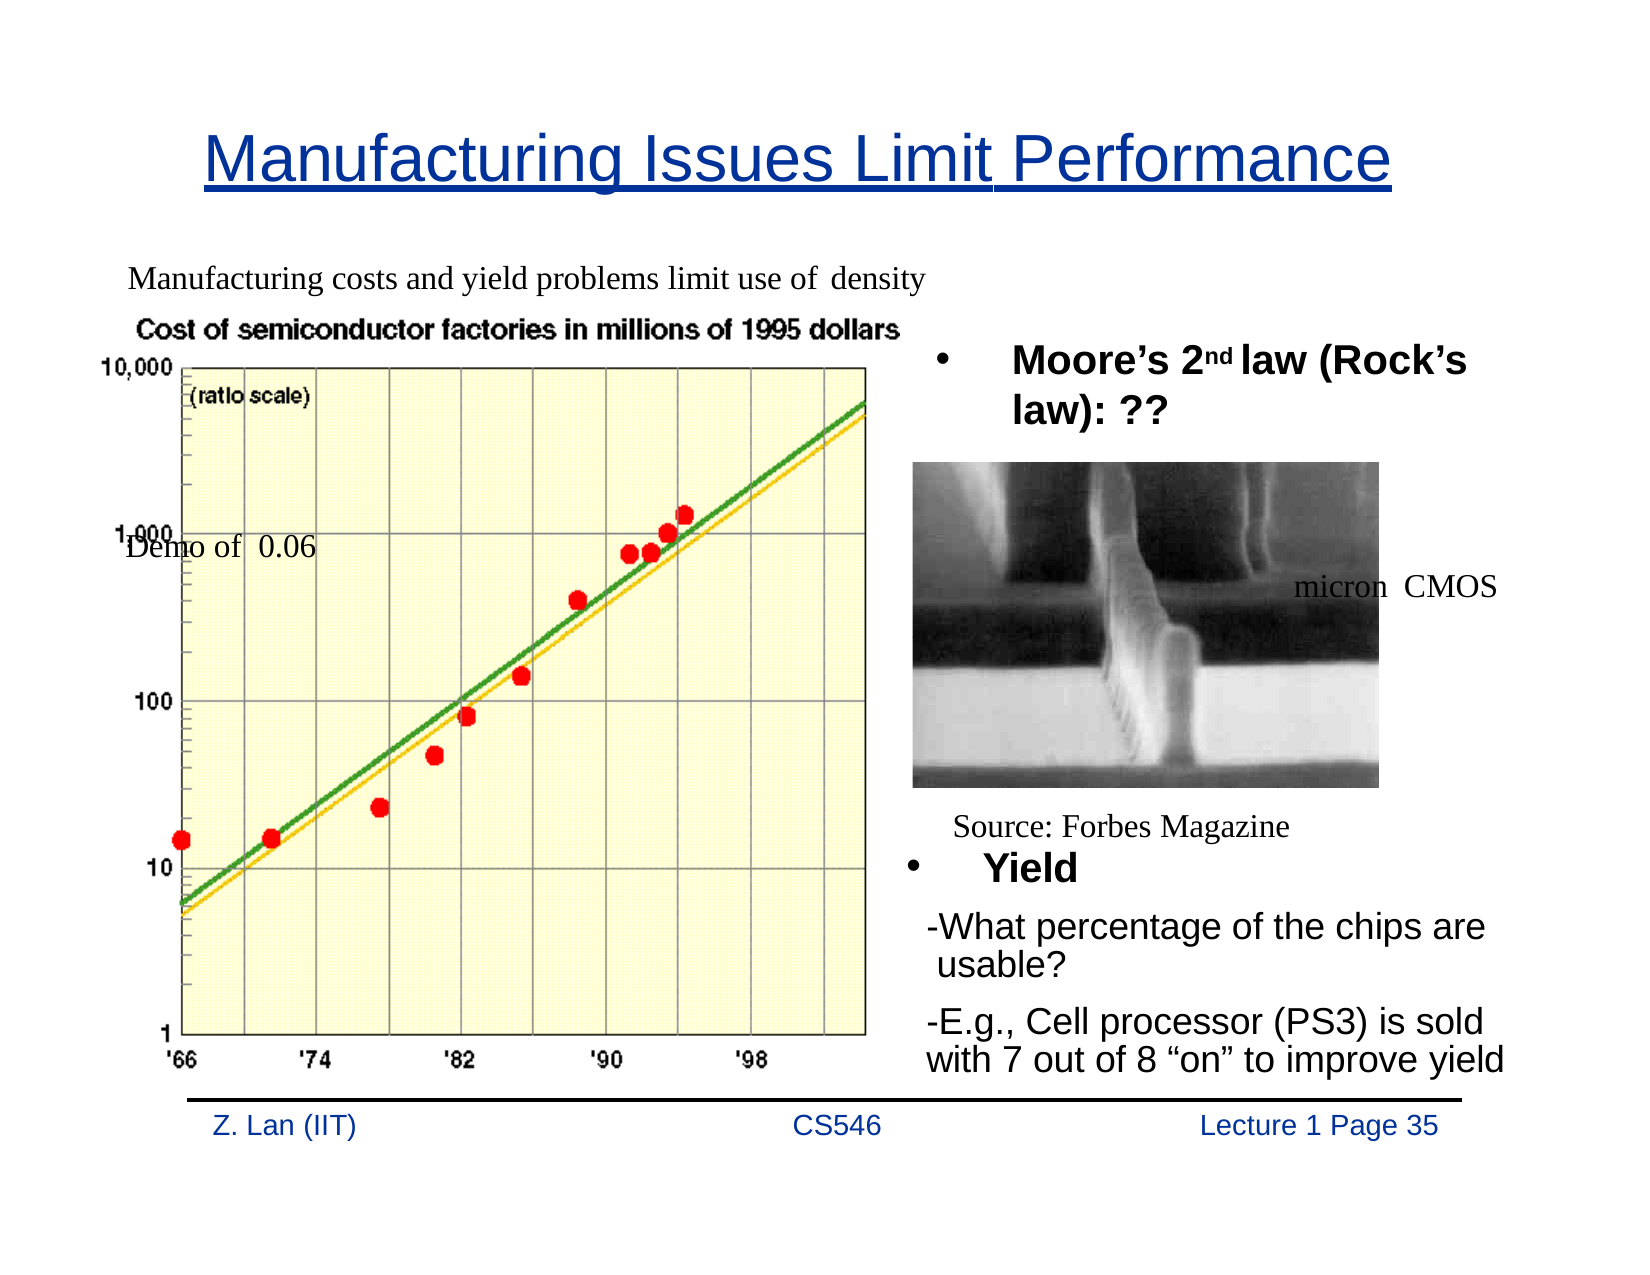

# Manufacturing Issues Limit Performance
Manufacturing costs and yield problems limit use of density

Moore’s 2nd law (Rock’s  law): ??

Demo of  0.06
micron  CMOS

Source: Forbes Magazine
Yield
-What percentage of the chips are  usable?
-E.g., Cell processor (PS3) is sold  with 7 out of 8 “on” to improve yield

Z. Lan (IIT)
CS546
Lecture 1 Page 35